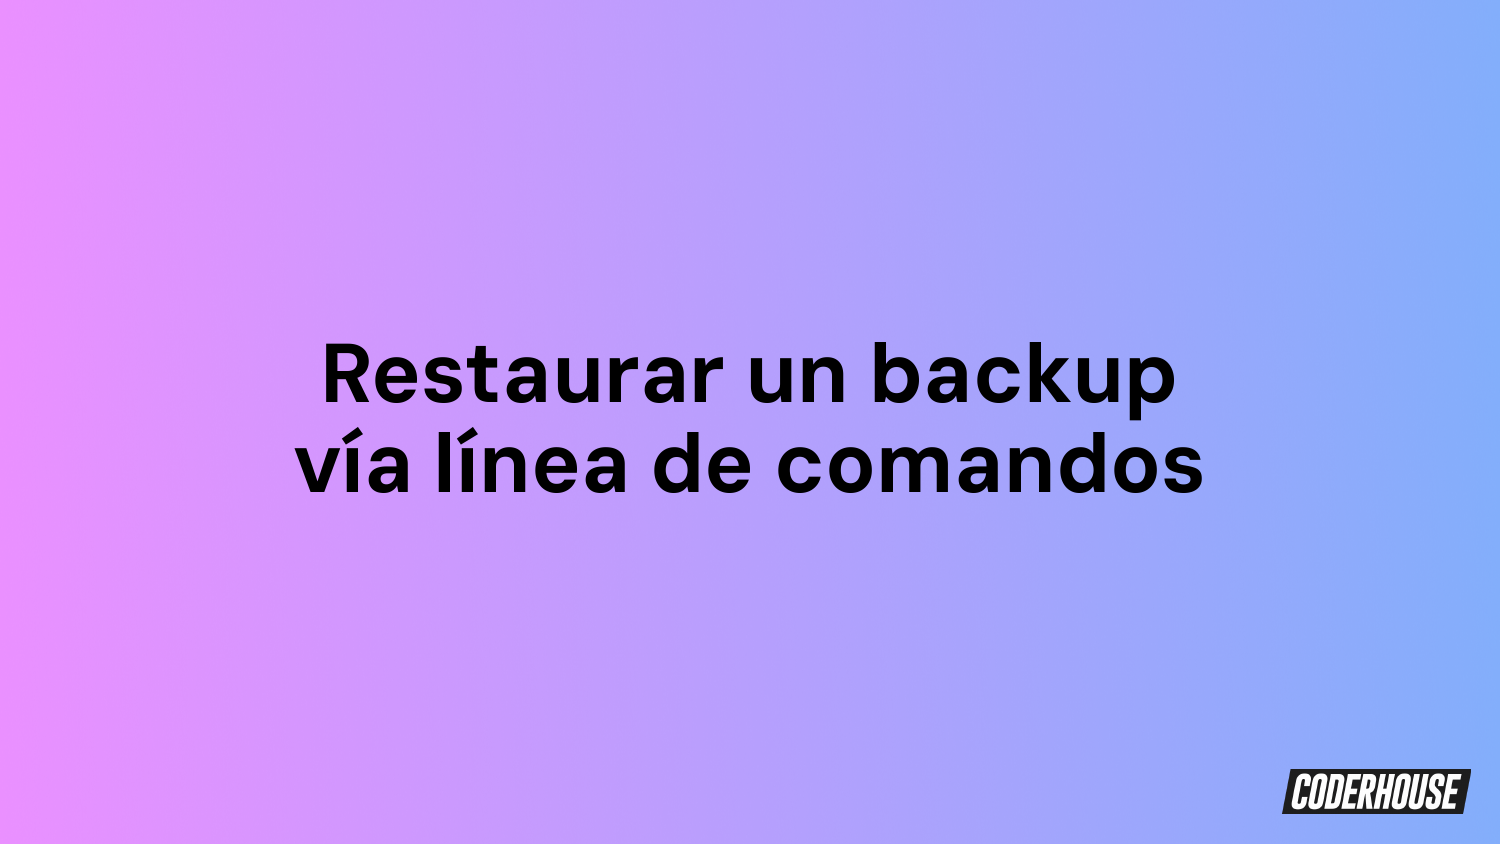

Restaurar un backup vía línea de comandos